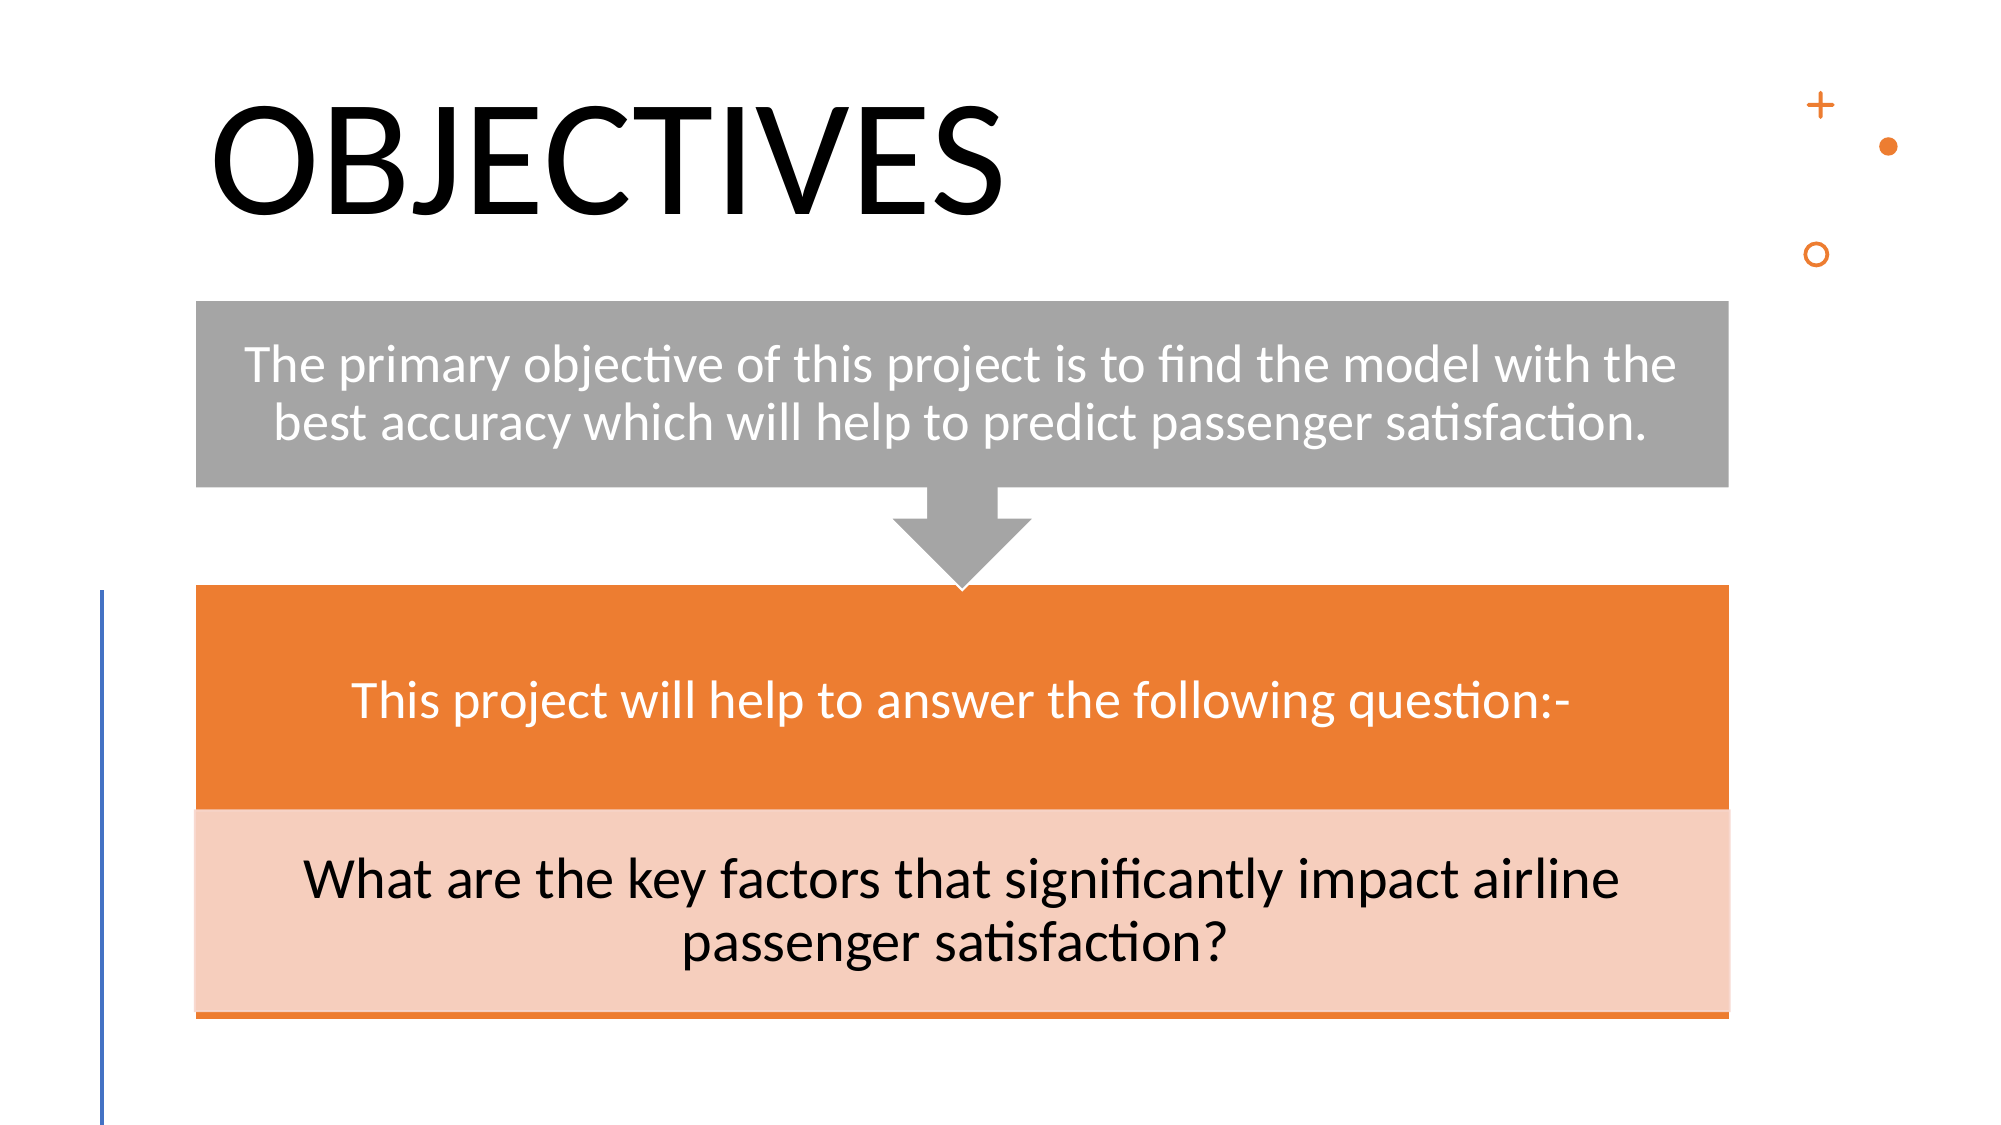

# OBJECTIVES

This project will help to answer the following question:-
What are the key factors that significantly impact airline passenger satisfaction?
The primary objective of this project is to find the model with the best accuracy which will help to predict passenger satisfaction.